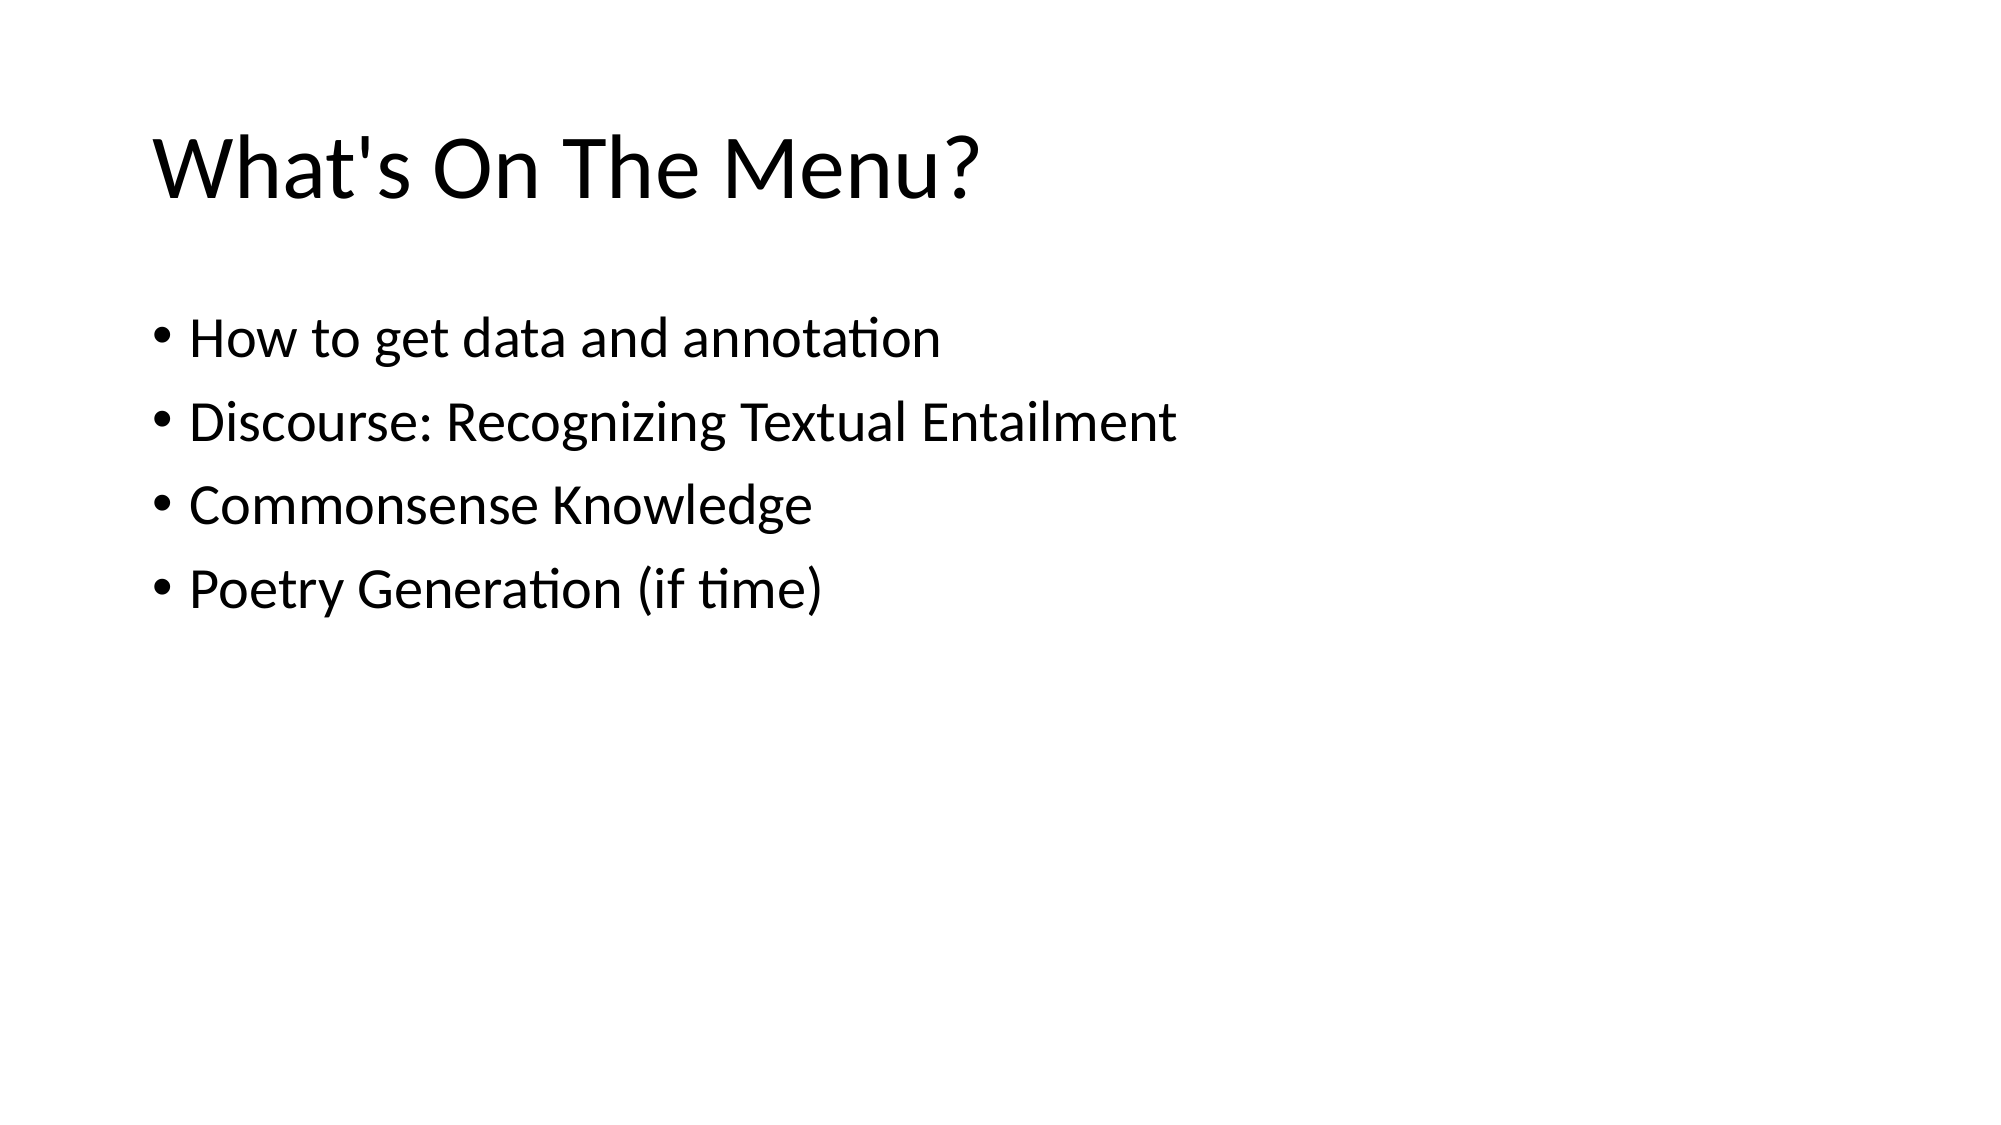

# What's On The Menu?
How to get data and annotation
Discourse: Recognizing Textual Entailment
Commonsense Knowledge
Poetry Generation (if time)